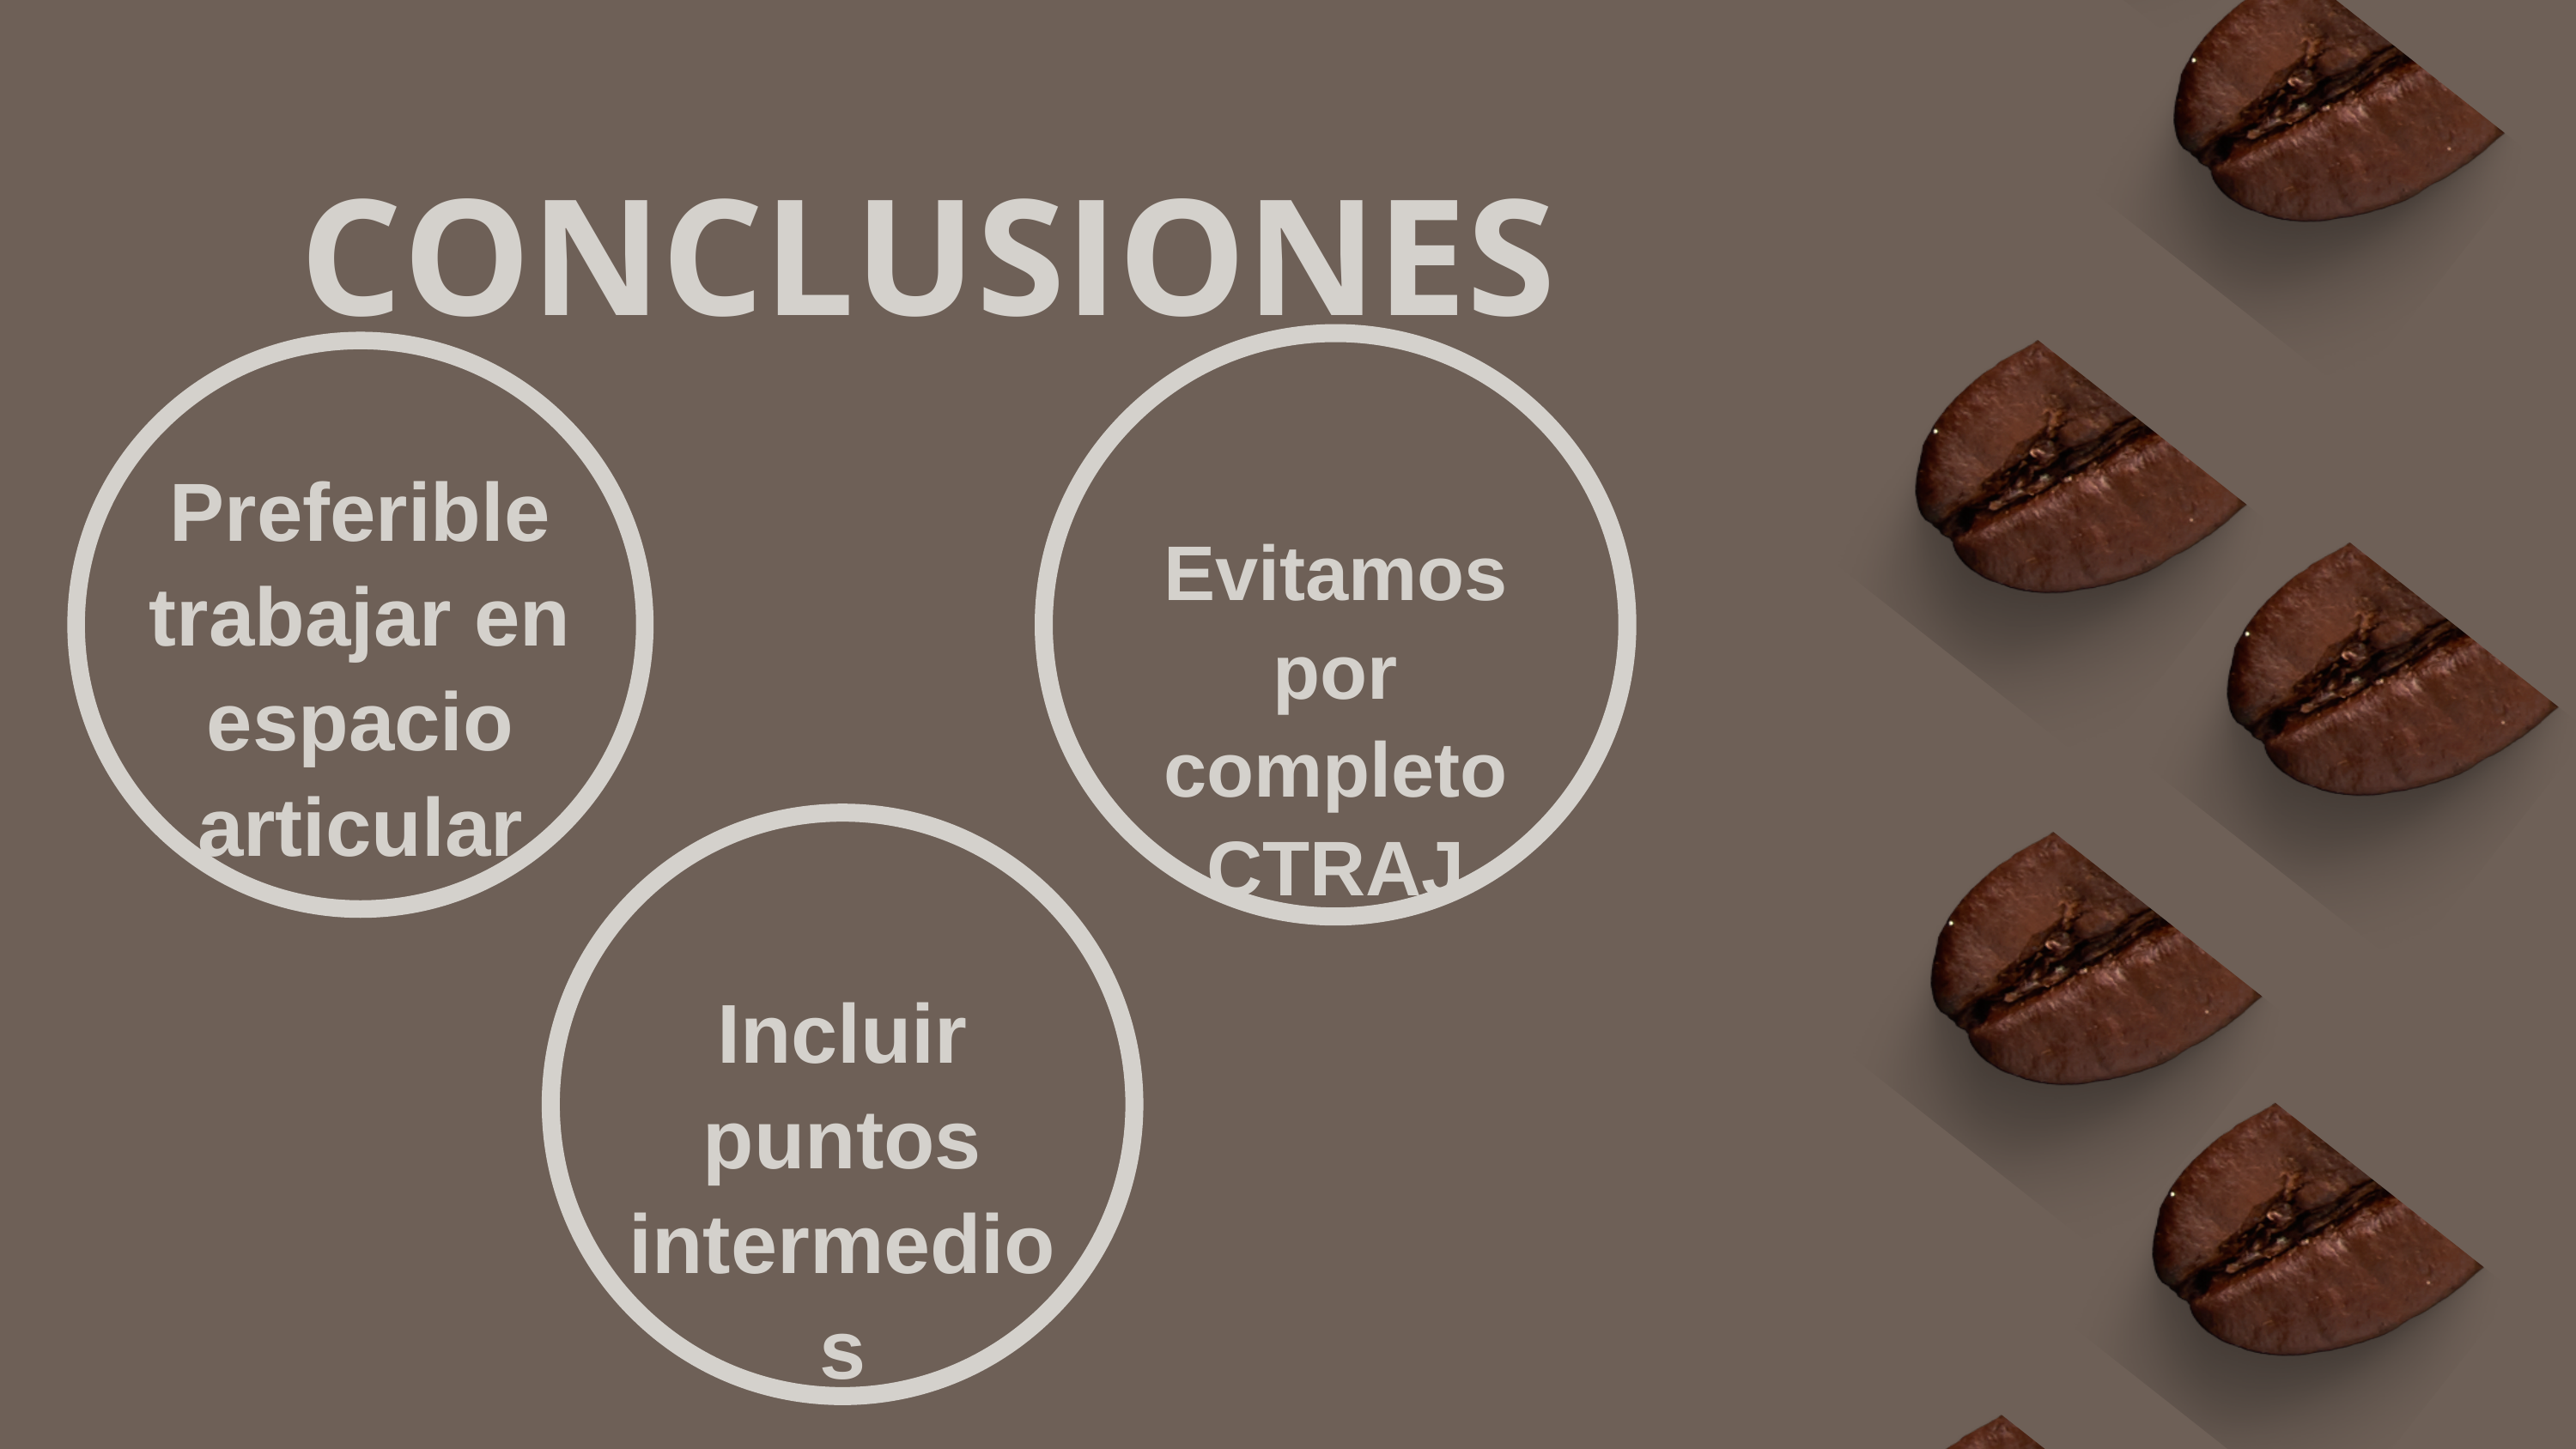

CONCLUSIONES

Preferible trabajar en espacio articular
Evitamos por completo CTRAJ

Incluir puntos intermedios